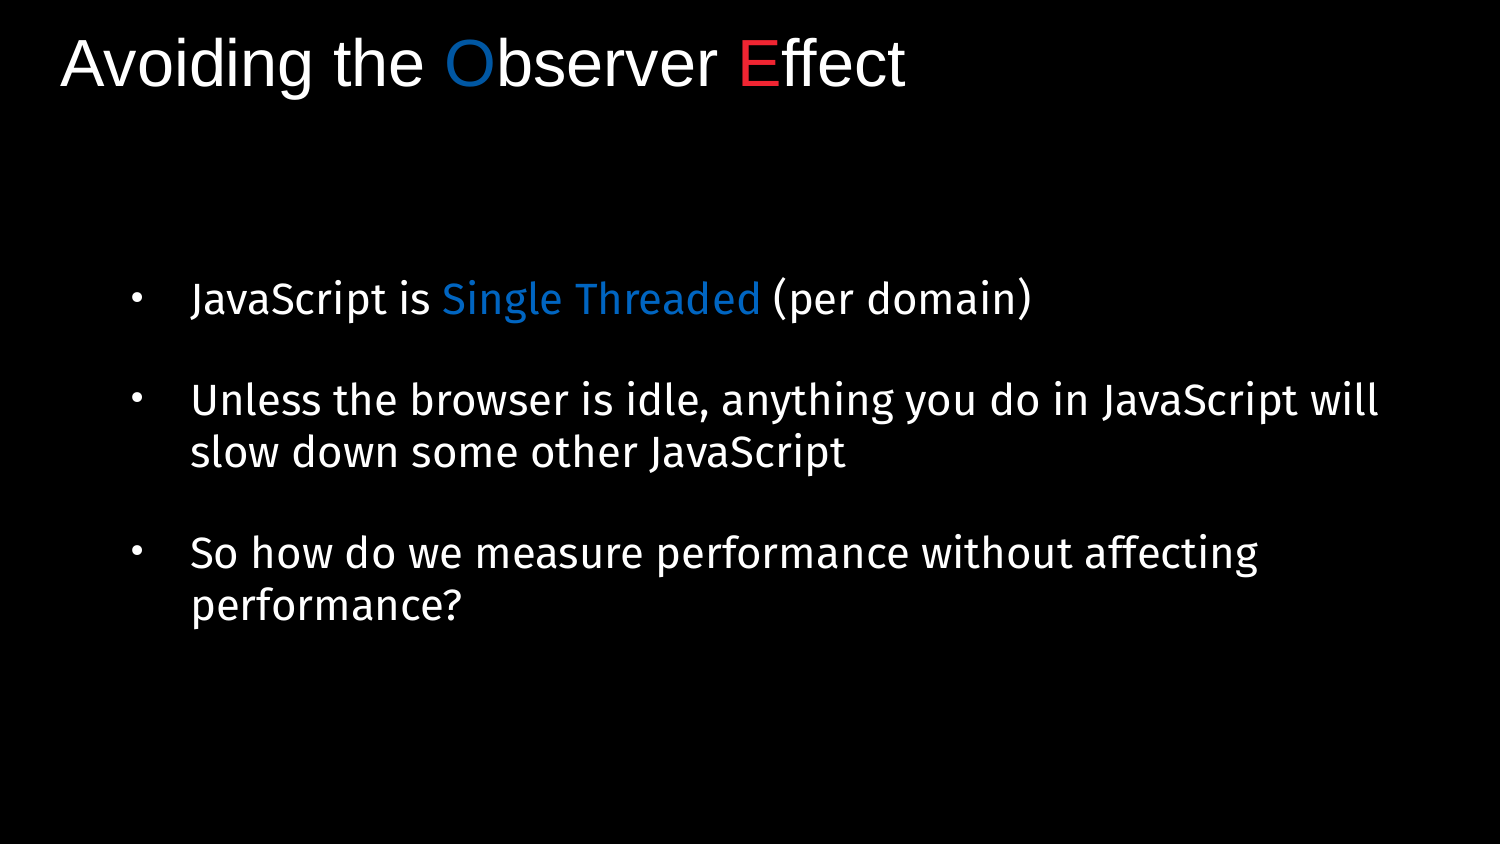

# Avoiding the Observer Effect
JavaScript is Single Threaded (per domain)
Unless the browser is idle, anything you do in JavaScript will slow down some other JavaScript
So how do we measure performance without affecting performance?